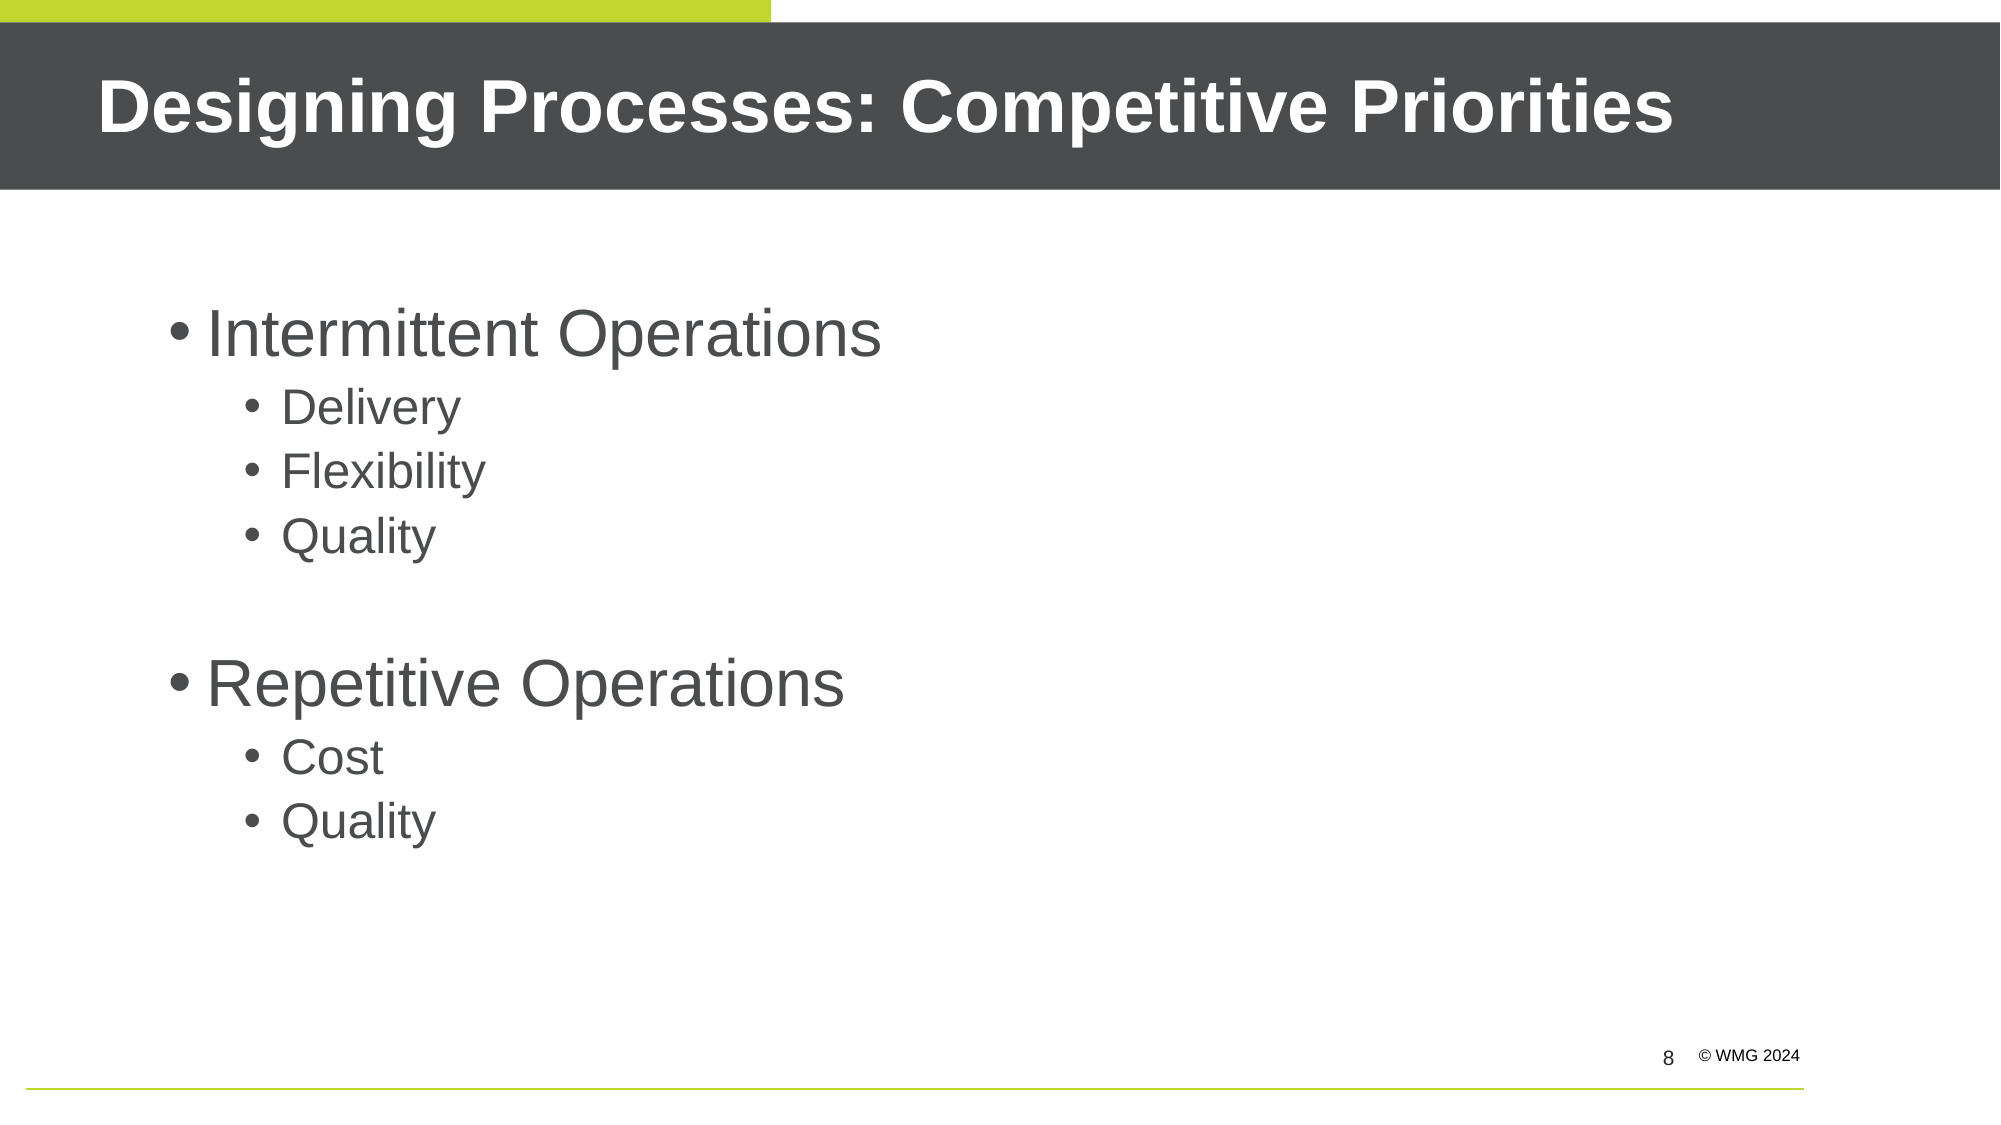

Designing Processes: Competitive Priorities
Intermittent Operations
Delivery
Flexibility
Quality

Repetitive Operations
Cost
Quality

© WMG 2024
8
© WMG 2024